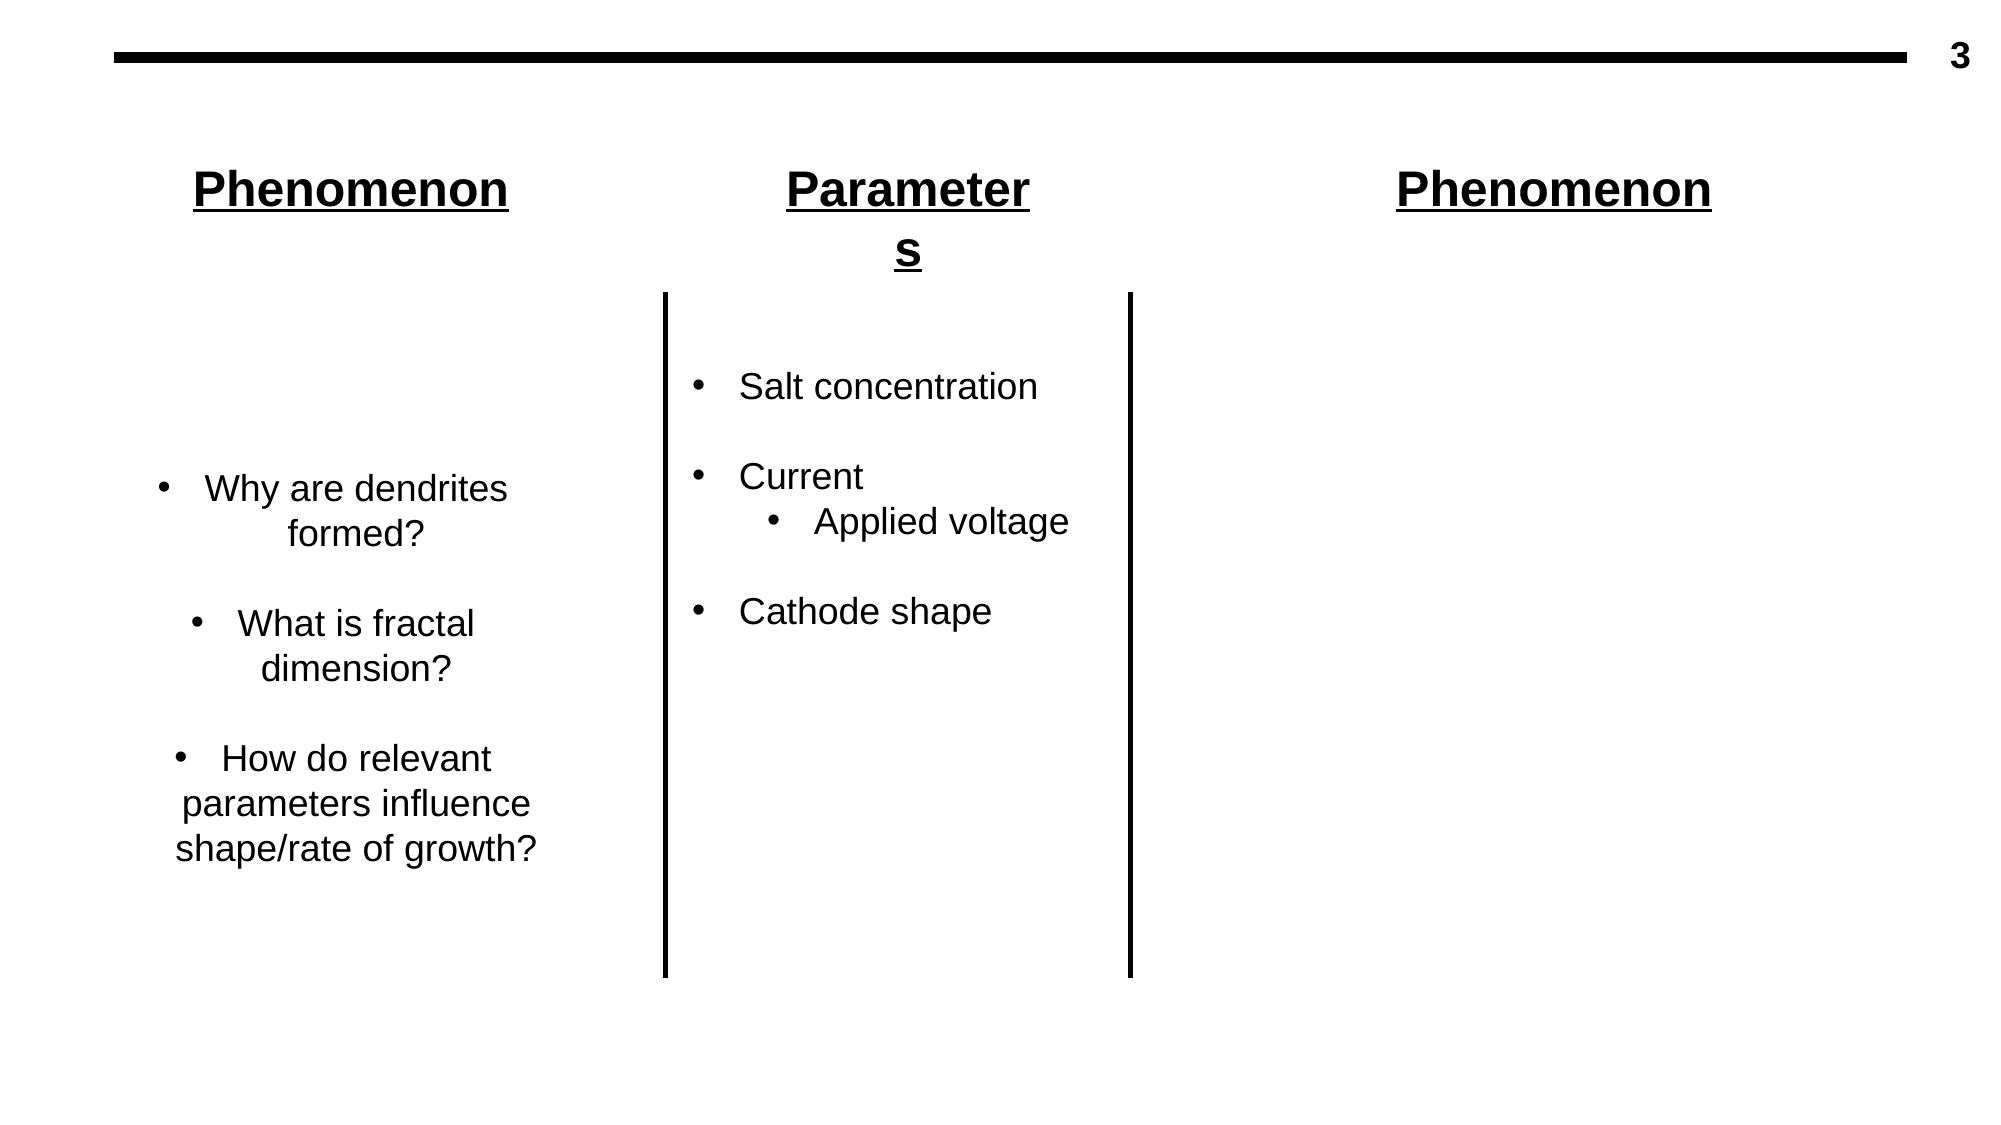

Parameters
Phenomenon
Phenomenon
Salt concentration

Current
Applied voltage

Cathode shape
Why are dendrites formed?

What is fractal dimension?

How do relevant parameters influence shape/rate of growth?